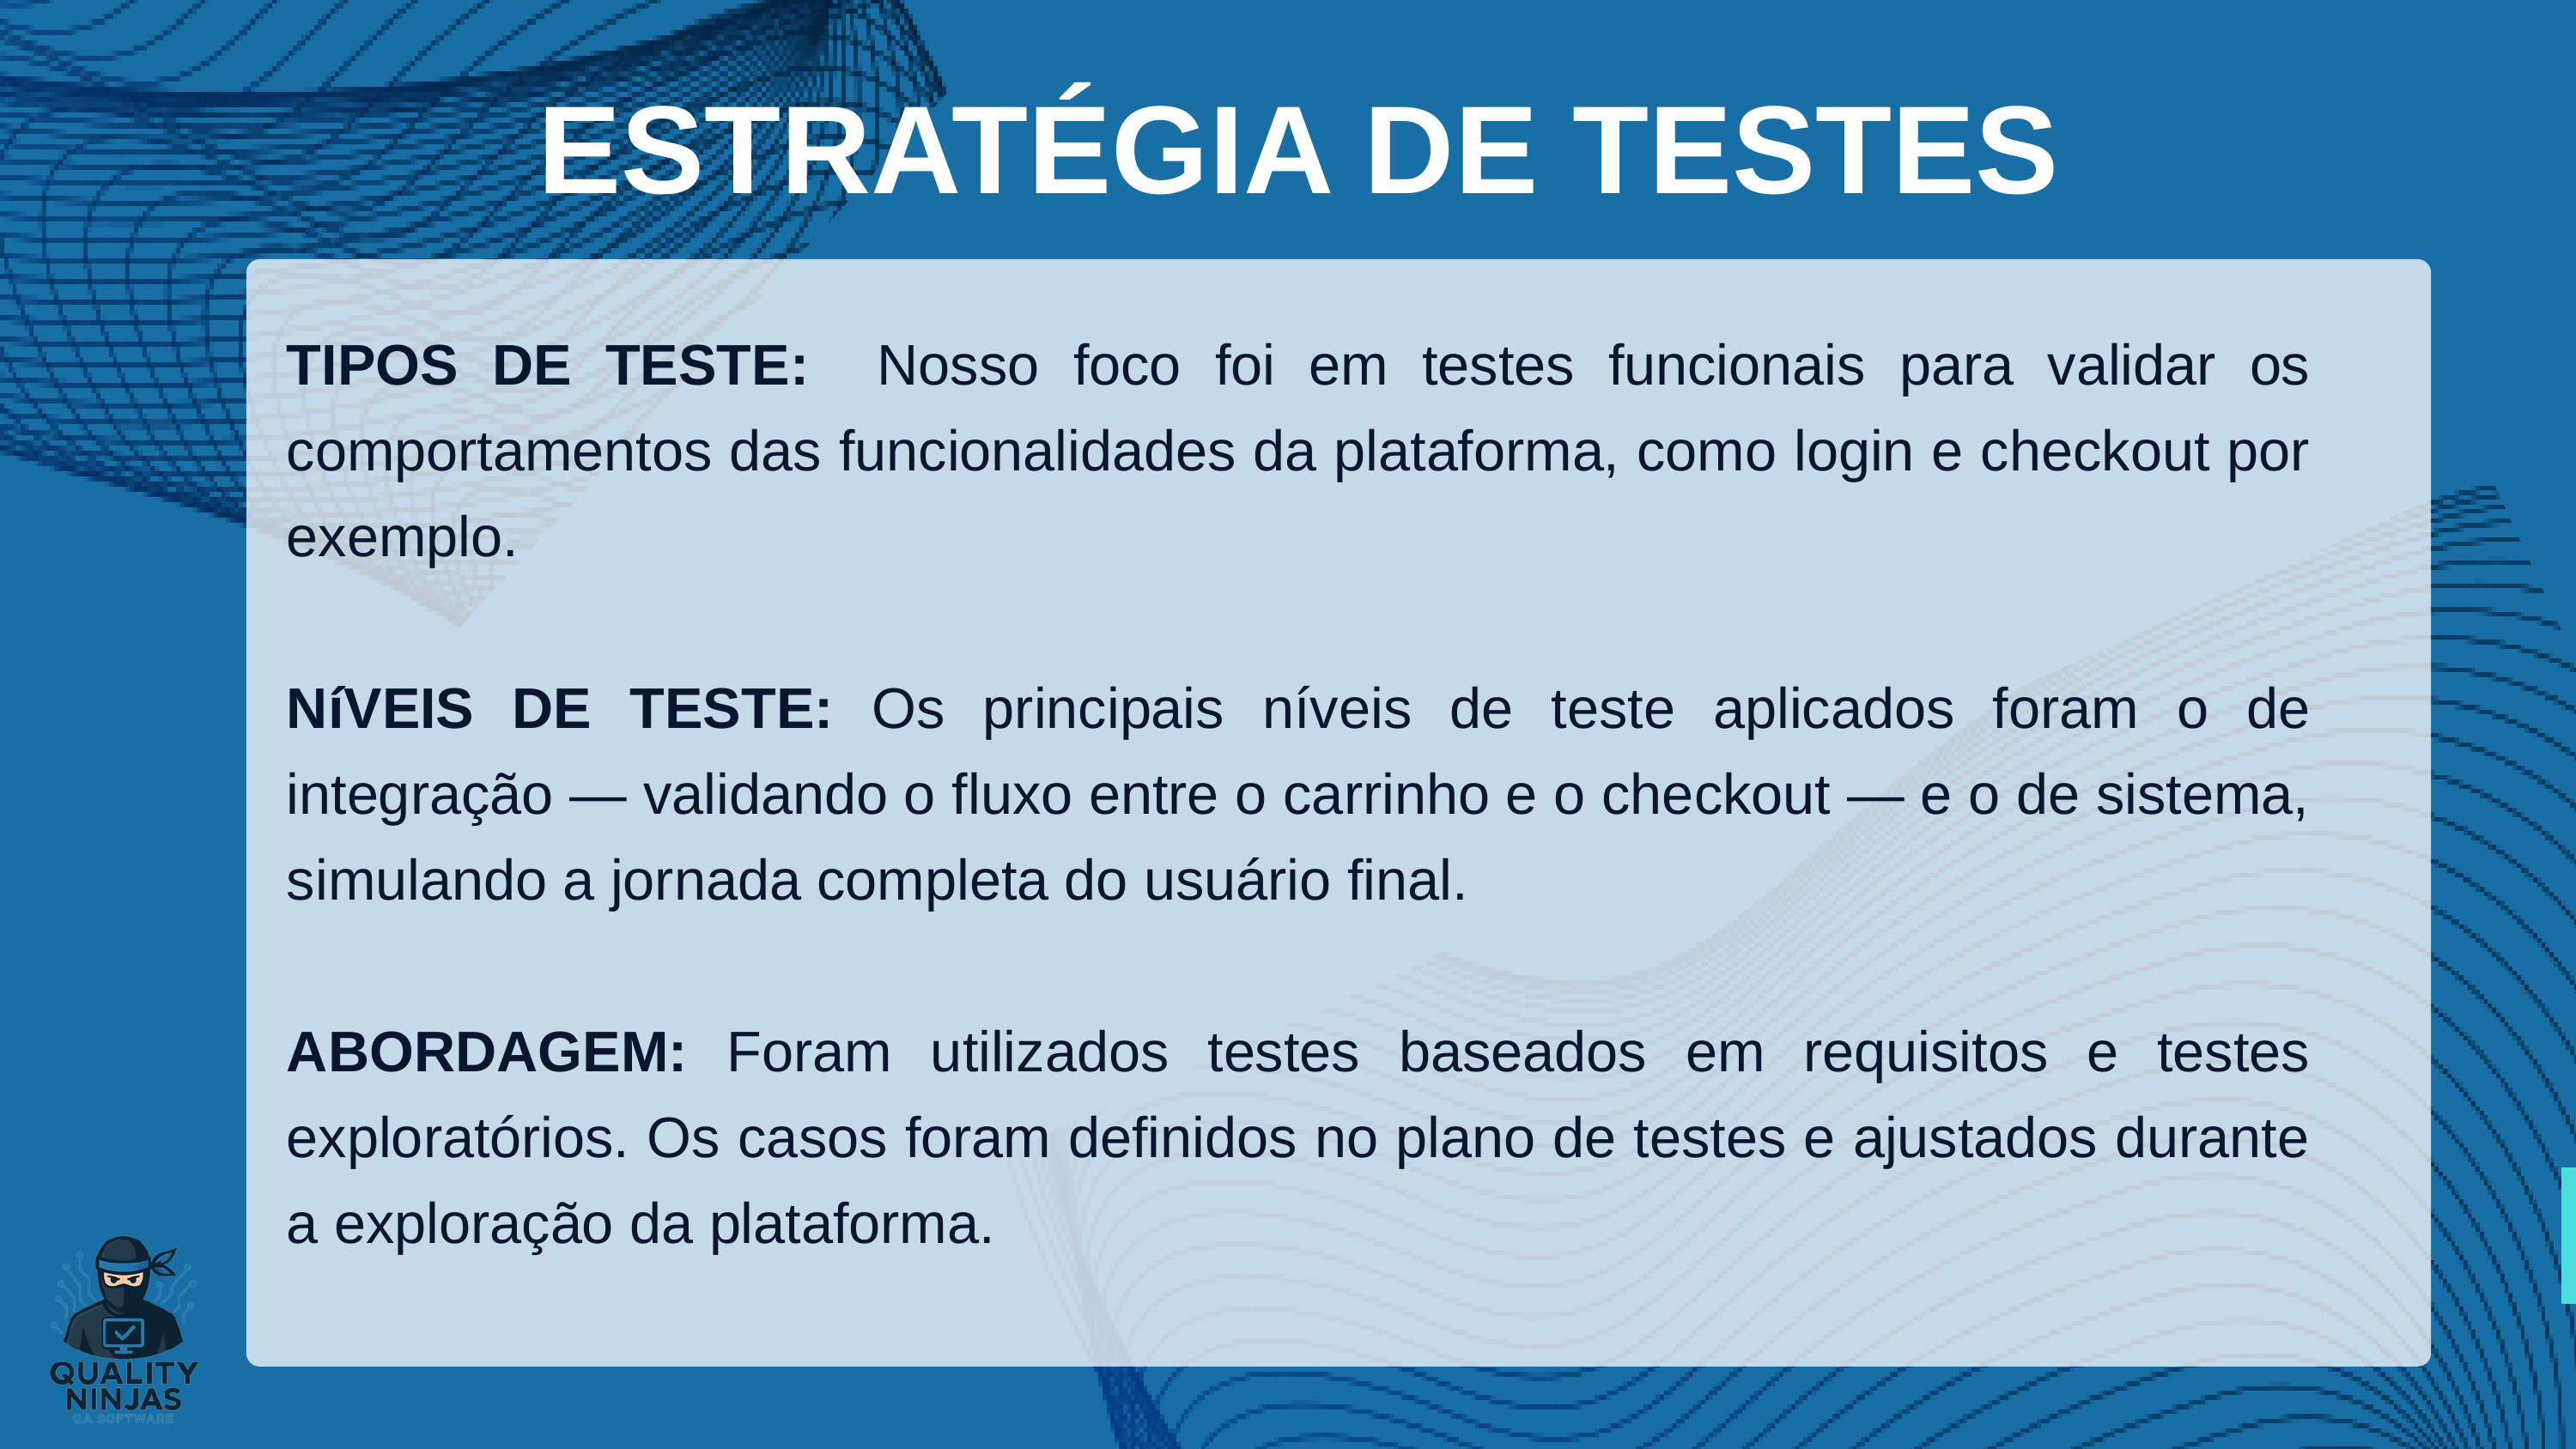

ESTRATÉGIA DE TESTES

TIPOS DE TESTE:  Nosso foco foi em testes funcionais para validar os comportamentos das funcionalidades da plataforma, como login e checkout por exemplo.

NíVEIS DE TESTE: Os principais níveis de teste aplicados foram o de integração — validando o fluxo entre o carrinho e o checkout — e o de sistema, simulando a jornada completa do usuário final.

ABORDAGEM: Foram utilizados testes baseados em requisitos e testes exploratórios. Os casos foram definidos no plano de testes e ajustados durante a exploração da plataforma.